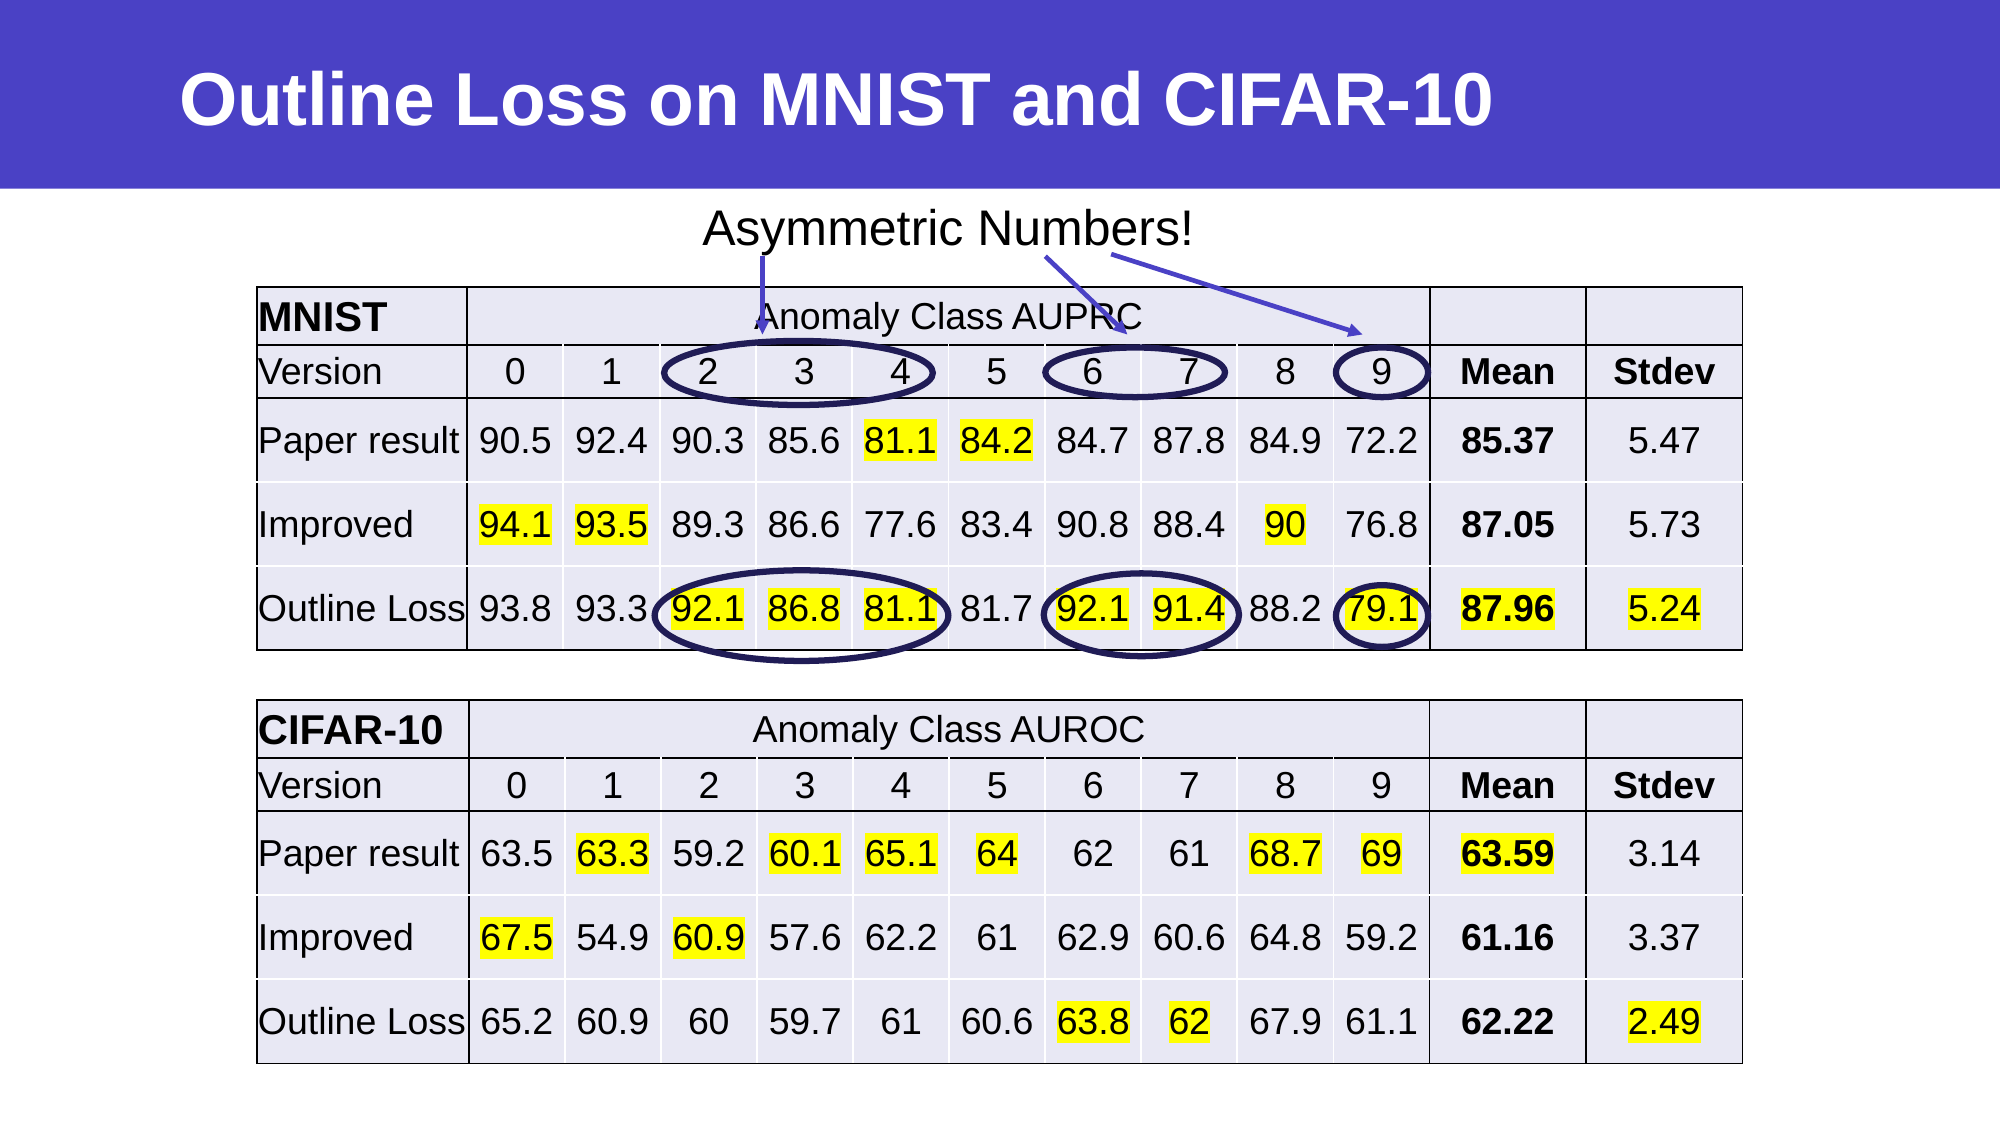

# Outline Loss on MNIST and CIFAR-10
Asymmetric Numbers!
| MNIST | Anomaly Class AUPRC |  |  |  |  |  |  |  |  |  |  |  |
| --- | --- | --- | --- | --- | --- | --- | --- | --- | --- | --- | --- | --- |
| Version | 0 | 1 | 2 | 3 | 4 | 5 | 6 | 7 | 8 | 9 | Mean | Stdev |
| Paper result | 90.5 | 92.4 | 90.3 | 85.6 | 81.1 | 84.2 | 84.7 | 87.8 | 84.9 | 72.2 | 85.37 | 5.47 |
| Improved | 94.1 | 93.5 | 89.3 | 86.6 | 77.6 | 83.4 | 90.8 | 88.4 | 90 | 76.8 | 87.05 | 5.73 |
| Outline Loss | 93.8 | 93.3 | 92.1 | 86.8 | 81.1 | 81.7 | 92.1 | 91.4 | 88.2 | 79.1 | 87.96 | 5.24 |

| CIFAR-10 | Anomaly Class AUROC |  |  |  |  |  |  |  |  |  |  |  |
| --- | --- | --- | --- | --- | --- | --- | --- | --- | --- | --- | --- | --- |
| Version | 0 | 1 | 2 | 3 | 4 | 5 | 6 | 7 | 8 | 9 | Mean | Stdev |
| Paper result | 63.5 | 63.3 | 59.2 | 60.1 | 65.1 | 64 | 62 | 61 | 68.7 | 69 | 63.59 | 3.14 |
| Improved | 67.5 | 54.9 | 60.9 | 57.6 | 62.2 | 61 | 62.9 | 60.6 | 64.8 | 59.2 | 61.16 | 3.37 |
| Outline Loss | 65.2 | 60.9 | 60 | 59.7 | 61 | 60.6 | 63.8 | 62 | 67.9 | 61.1 | 62.22 | 2.49 |